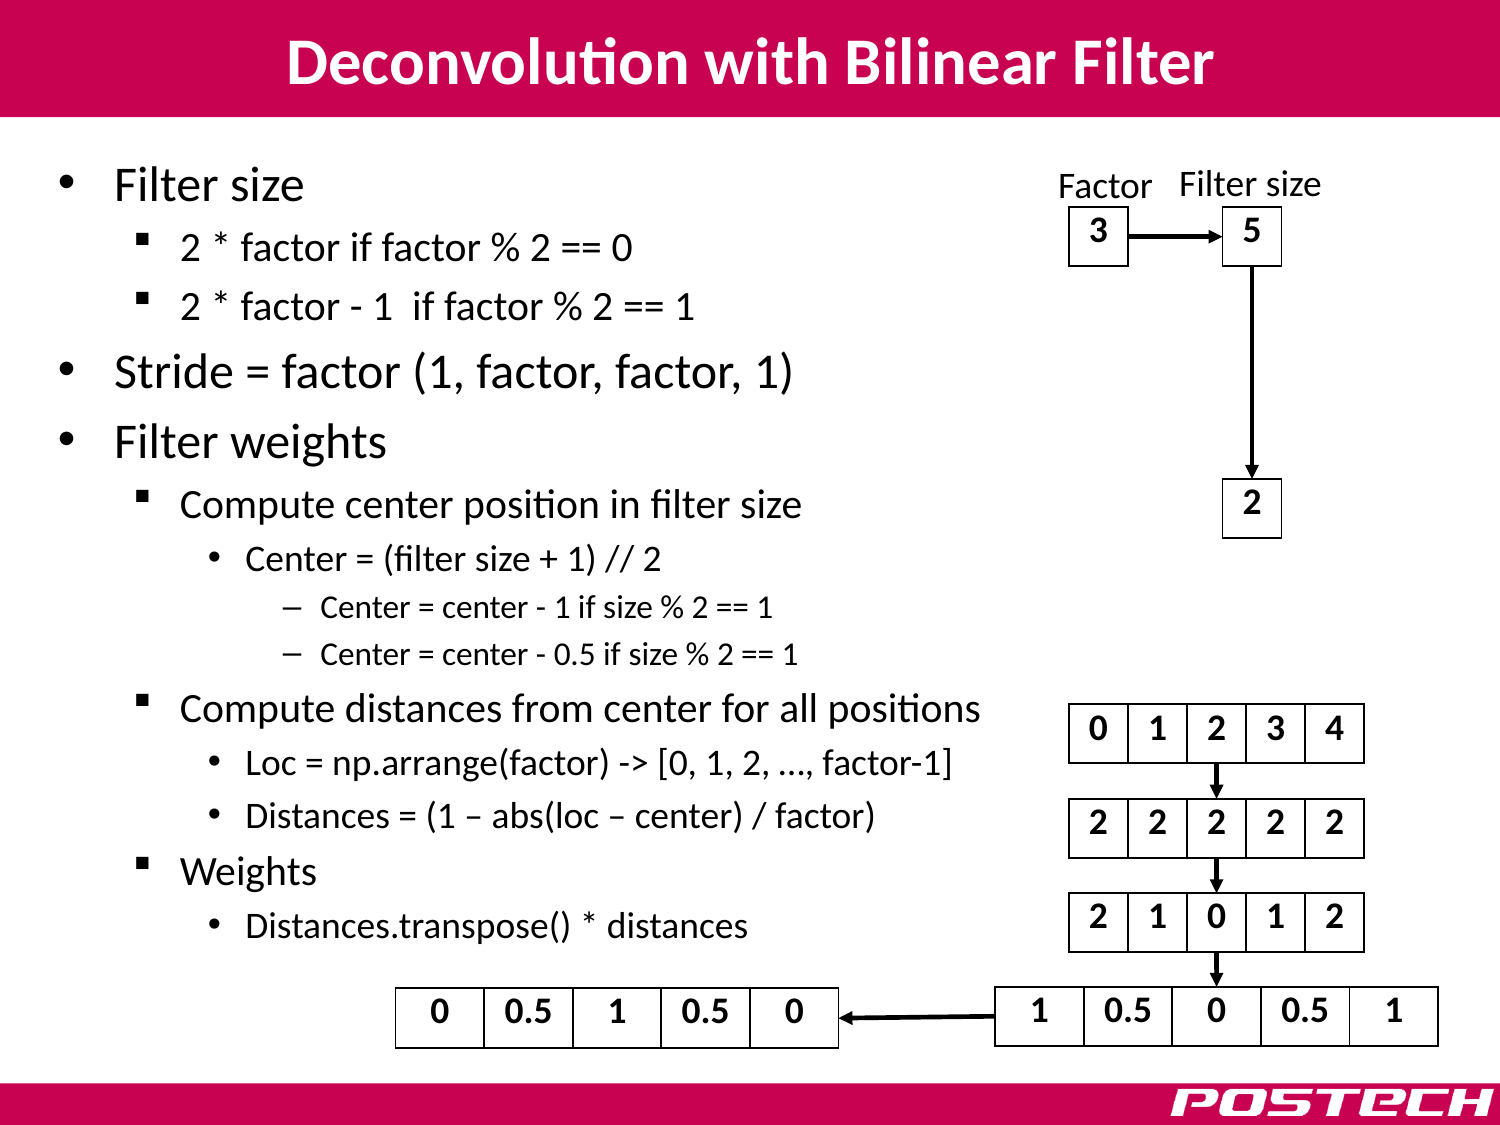

# Deconvolution with Bilinear Filter
Filter size
2 * factor if factor % 2 == 0
2 * factor - 1  if factor % 2 == 1
Stride = factor (1, factor, factor, 1)
Filter weights
Compute center position in filter size
Center = (filter size + 1) // 2
Center = center - 1 if size % 2 == 1
Center = center - 0.5 if size % 2 == 1
Compute distances from center for all positions
Loc = np.arrange(factor) -> [0, 1, 2, …, factor-1]
Distances = (1 – abs(loc – center) / factor)
Weights
Distances.transpose() * distances

Filter size
Factor
| 3 |
| --- |
| 5 |
| --- |
| 2 |
| --- |
| 0 | 1 | 2 | 3 | 4 |
| --- | --- | --- | --- | --- |
| 2 | 2 | 2 | 2 | 2 |
| --- | --- | --- | --- | --- |
| 2 | 1 | 0 | 1 | 2 |
| --- | --- | --- | --- | --- |
| 1 | 0.5 | 0 | 0.5 | 1 |
| --- | --- | --- | --- | --- |
| 0 | 0.5 | 1 | 0.5 | 0 |
| --- | --- | --- | --- | --- |
15